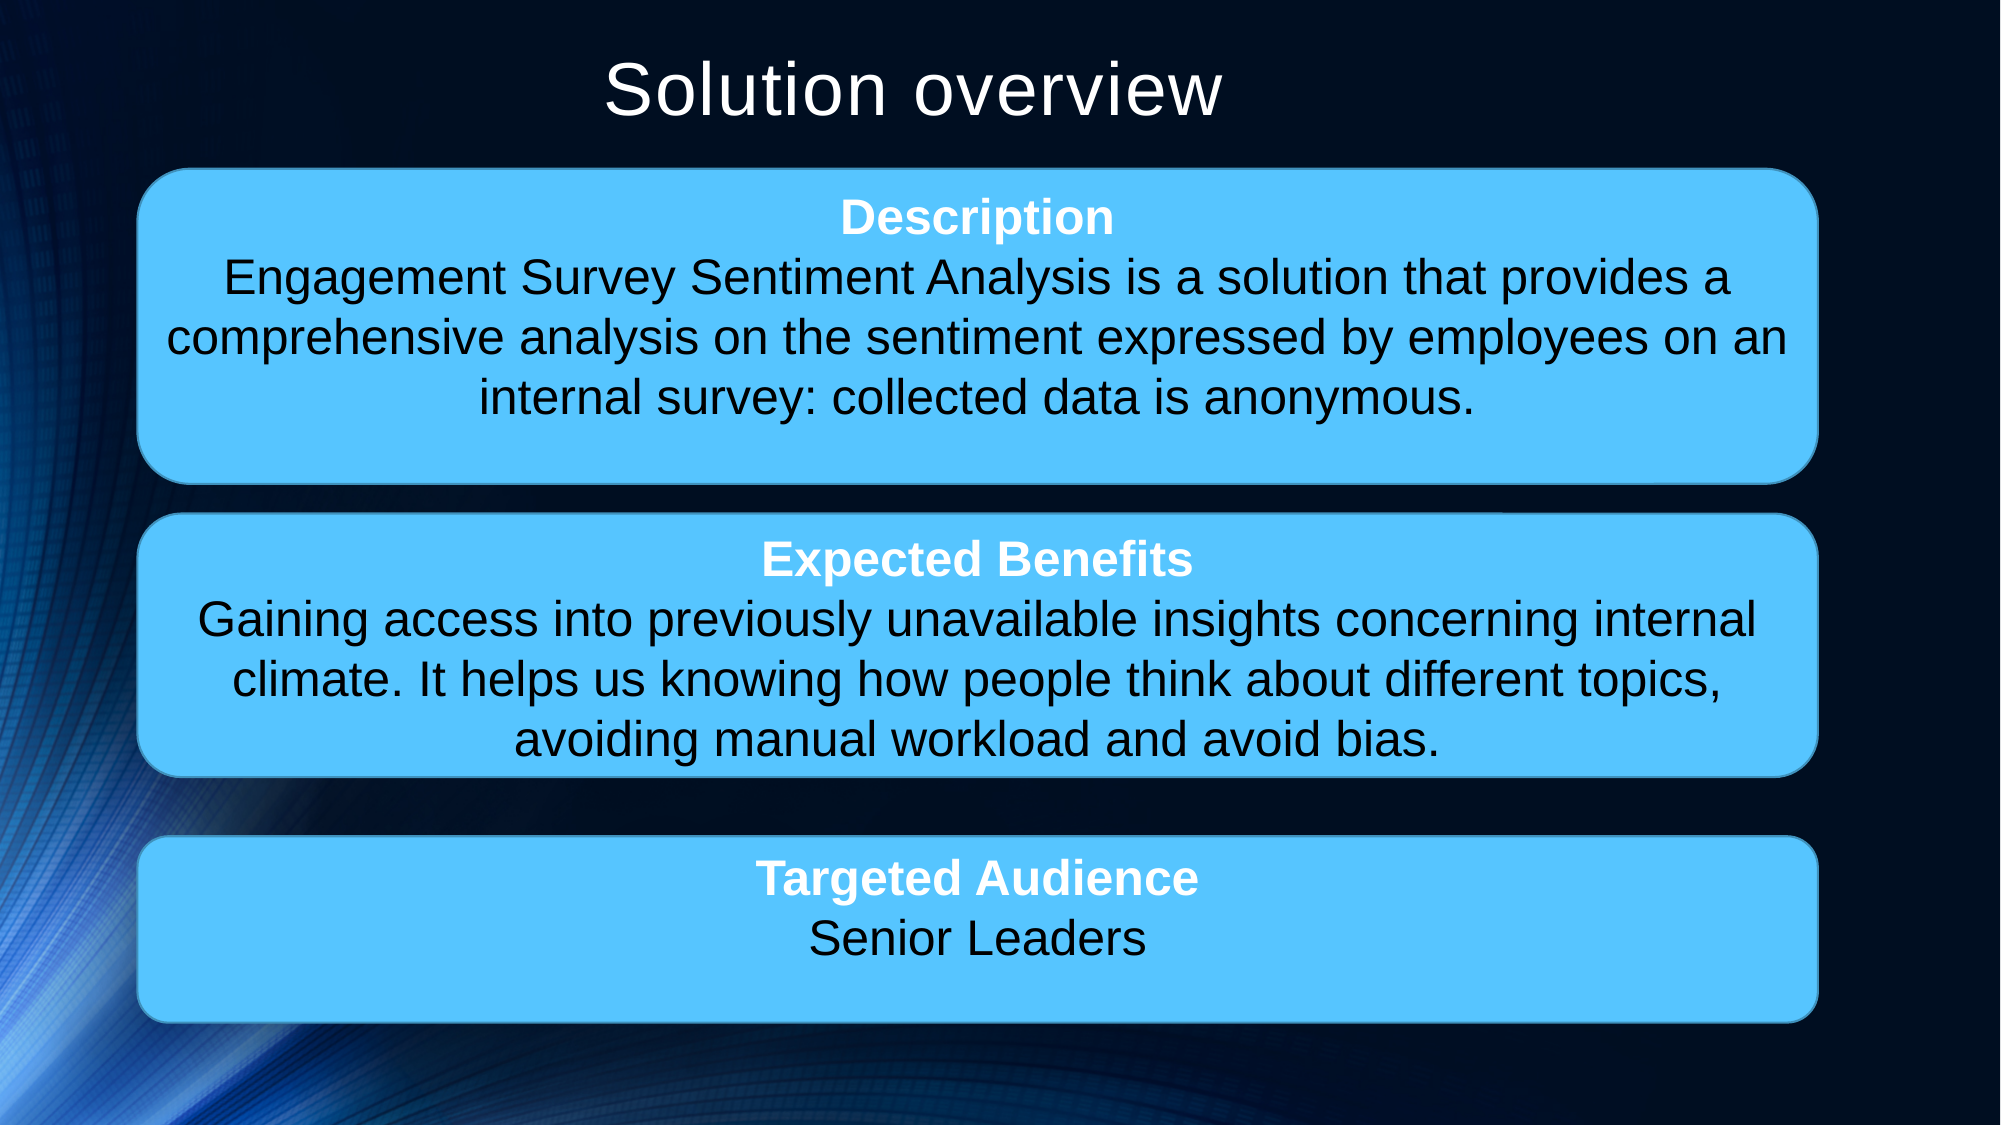

# Solution overview
Description
Engagement Survey Sentiment Analysis is a solution that provides a comprehensive analysis on the sentiment expressed by employees on an internal survey: collected data is anonymous.
Expected Benefits
Gaining access into previously unavailable insights concerning internal climate. It helps us knowing how people think about different topics, avoiding manual workload and avoid bias.
Targeted Audience
Senior Leaders